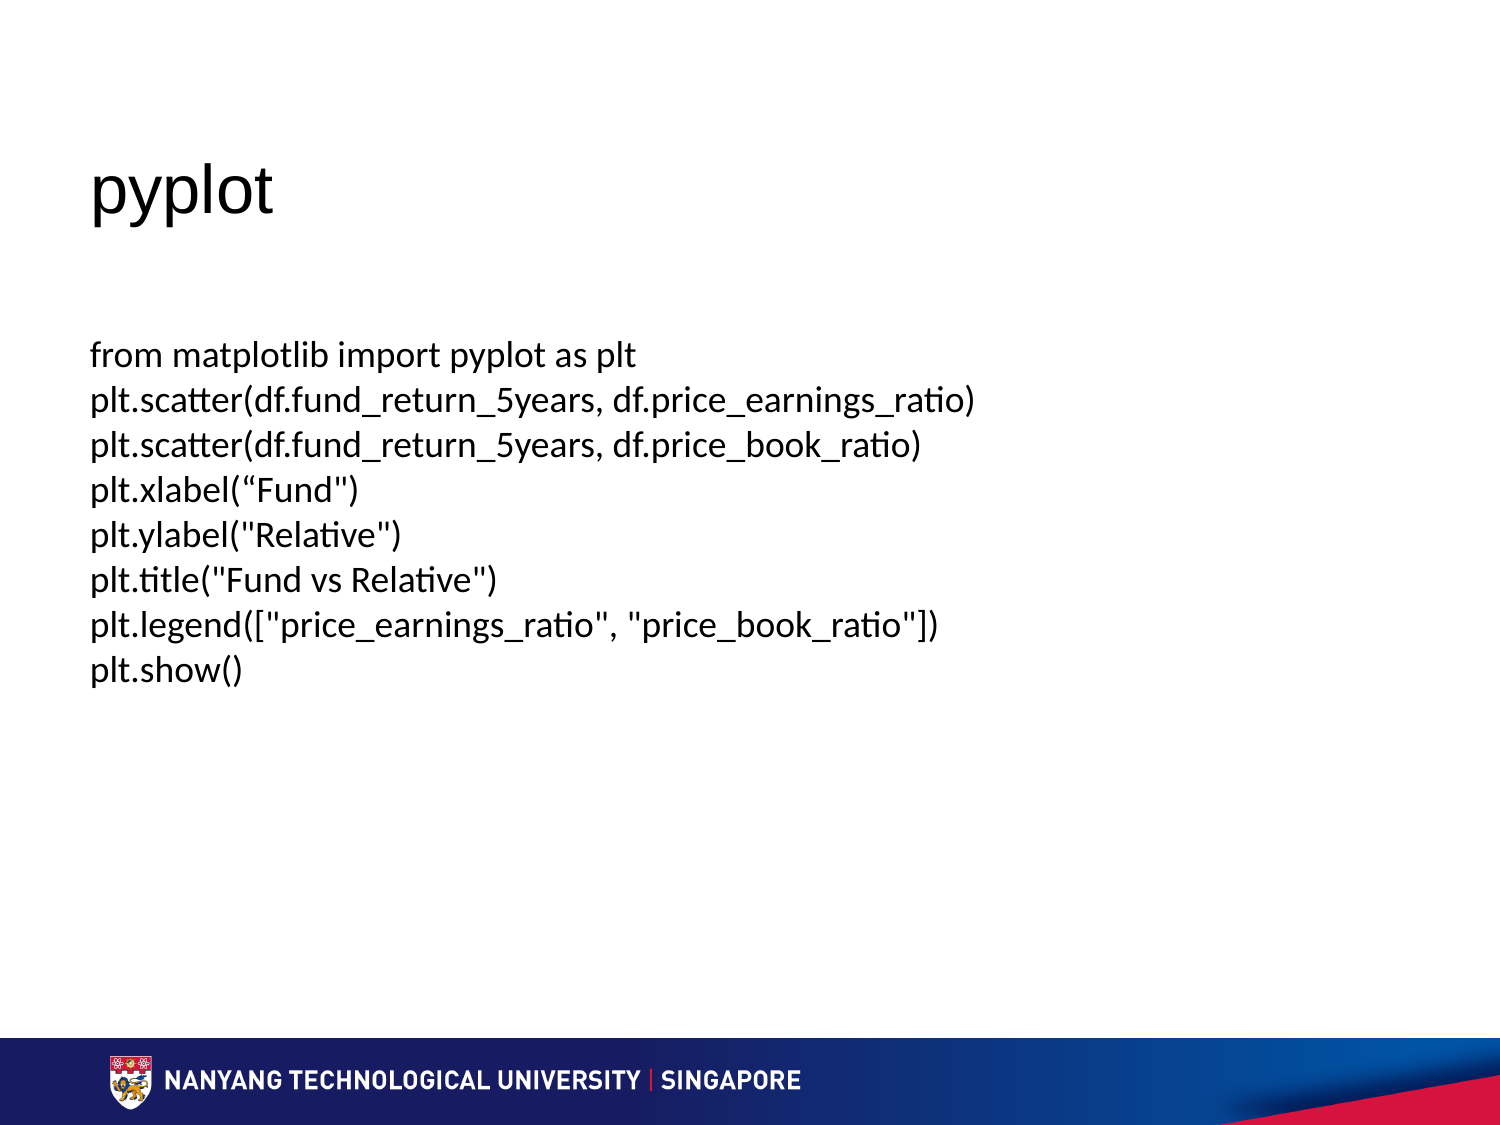

# pyplot
from matplotlib import pyplot as plt
plt.scatter(df.fund_return_5years, df.price_earnings_ratio)
plt.scatter(df.fund_return_5years, df.price_book_ratio)
plt.xlabel(“Fund")
plt.ylabel("Relative")
plt.title("Fund vs Relative")
plt.legend(["price_earnings_ratio", "price_book_ratio"])
plt.show()